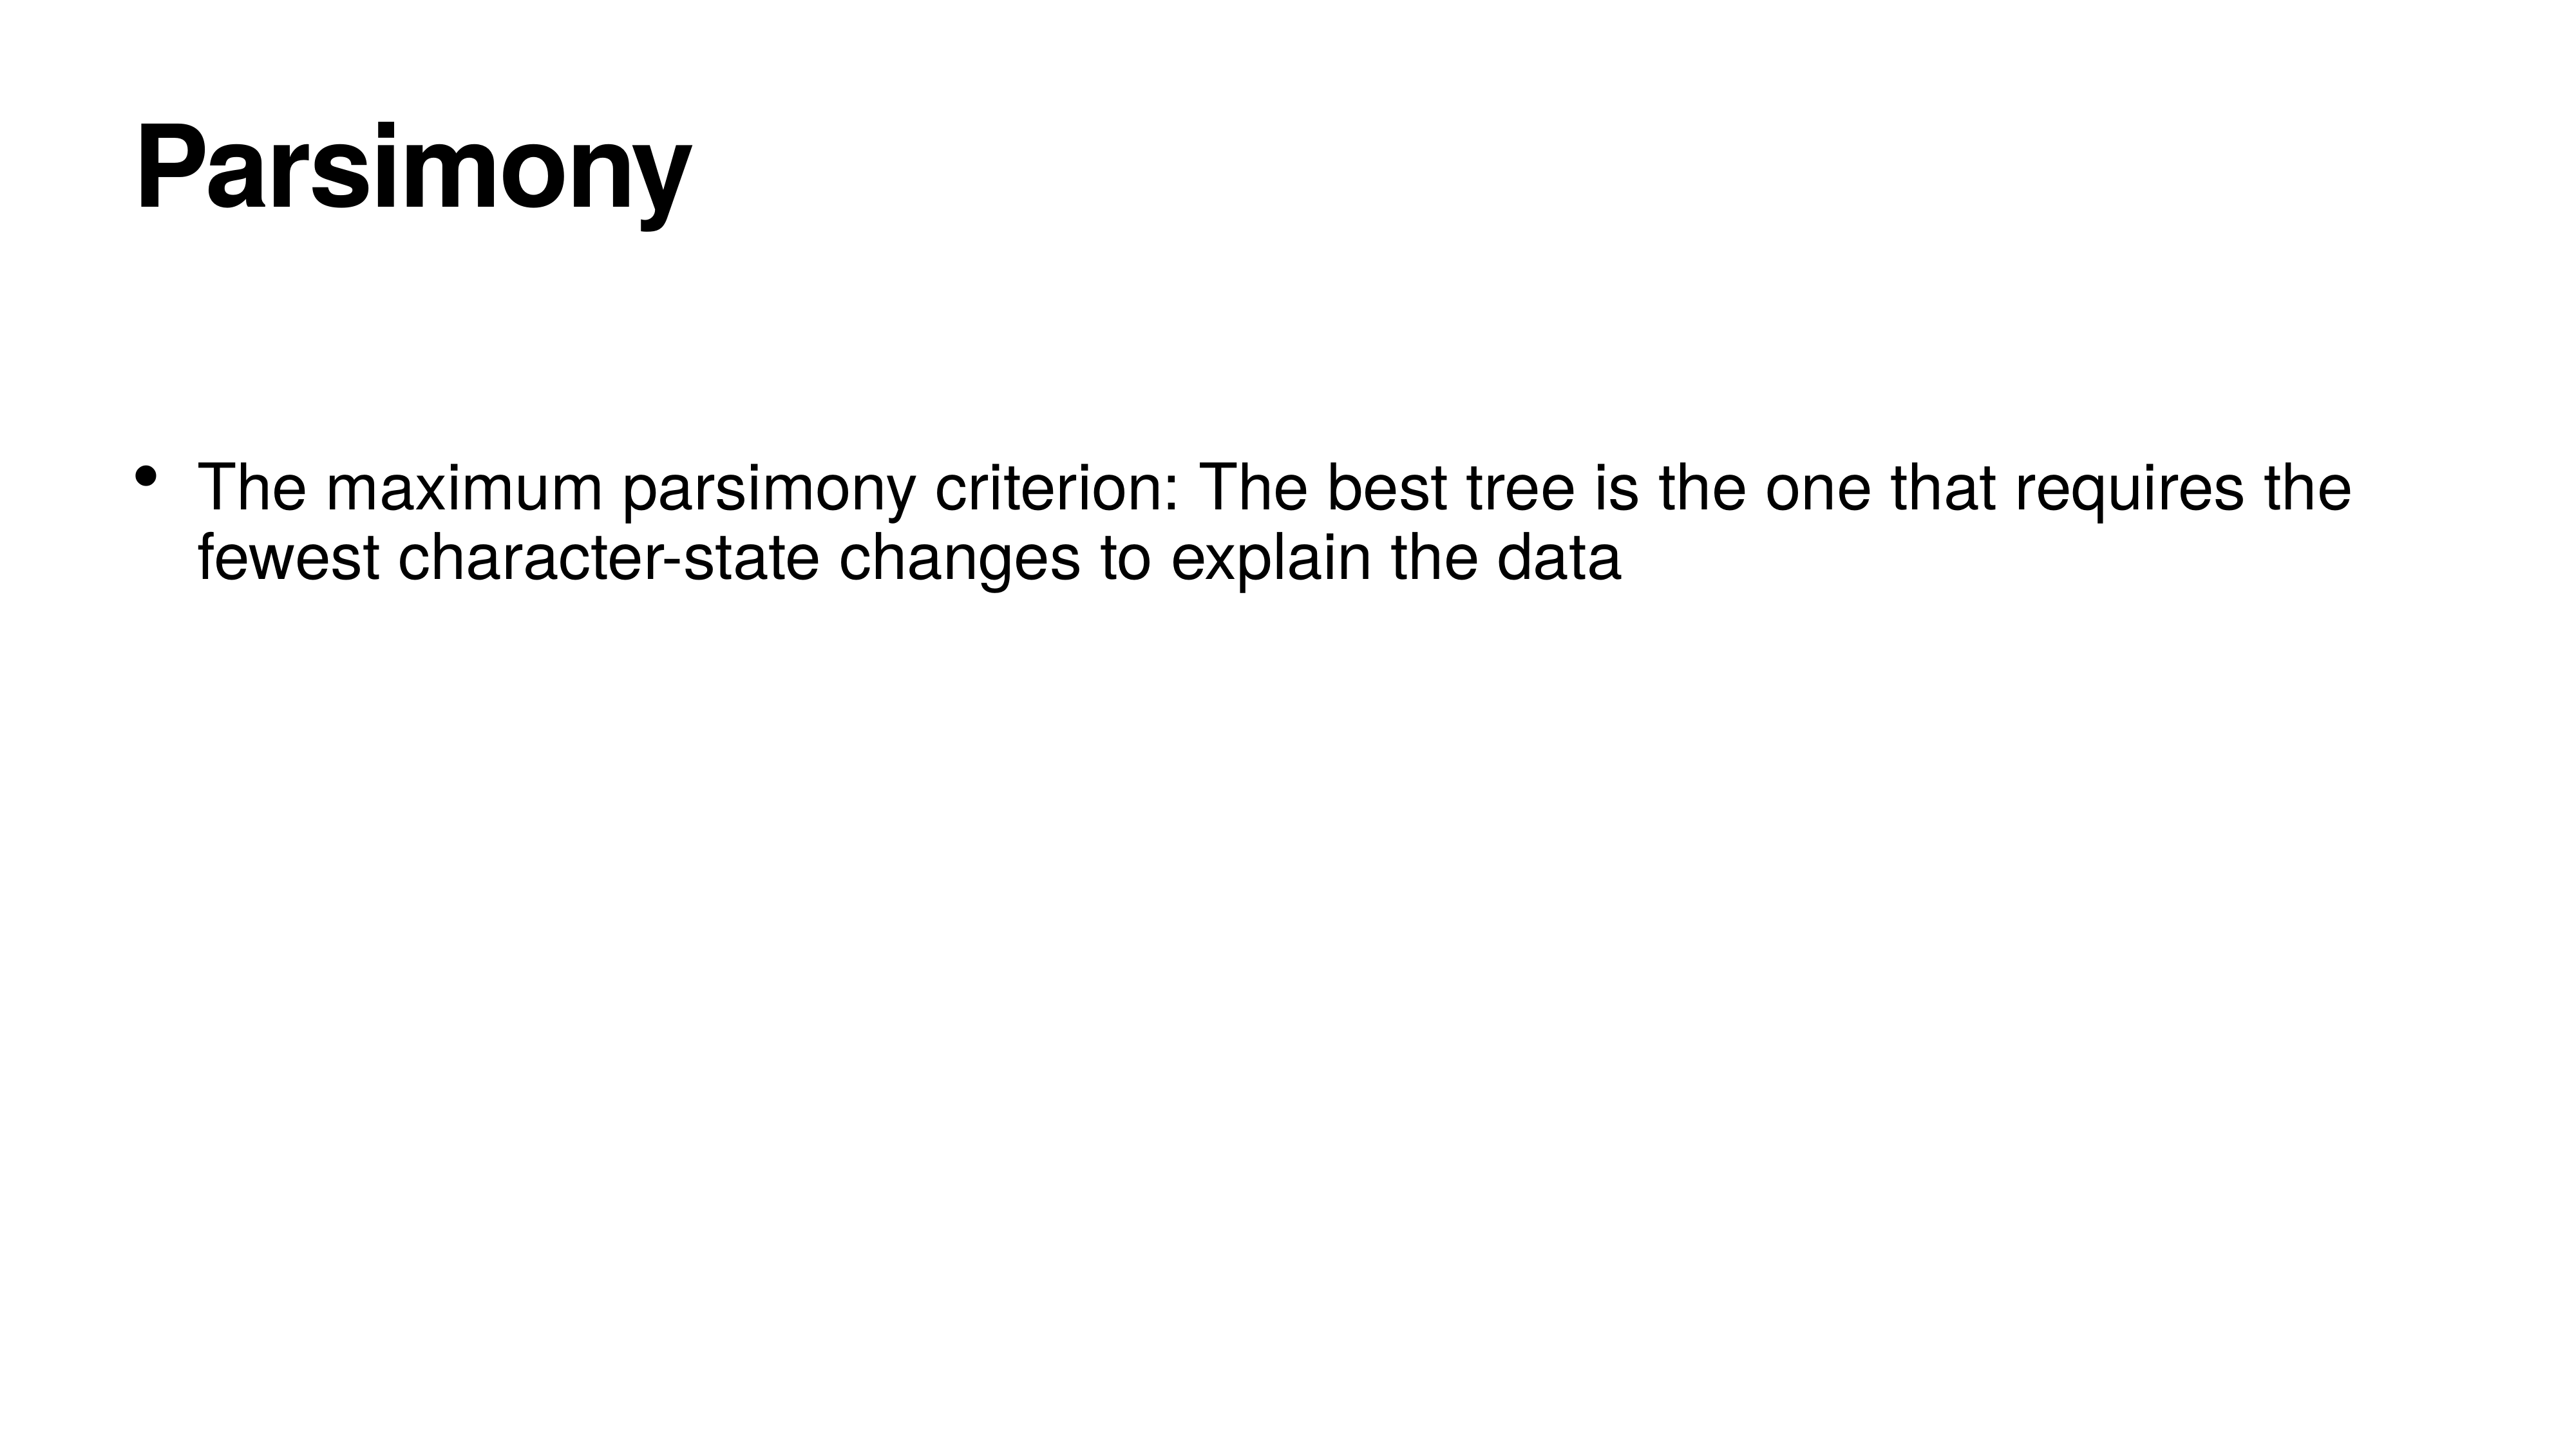

# Parsimony

The maximum parsimony criterion: The best tree is the one that requires the fewest character-state changes to explain the data
Multiple equally parsimonious trees are possible for any given dataset, each of which will differ in the location of the inferred changes (but not their number)… AccTrans vs DelTran